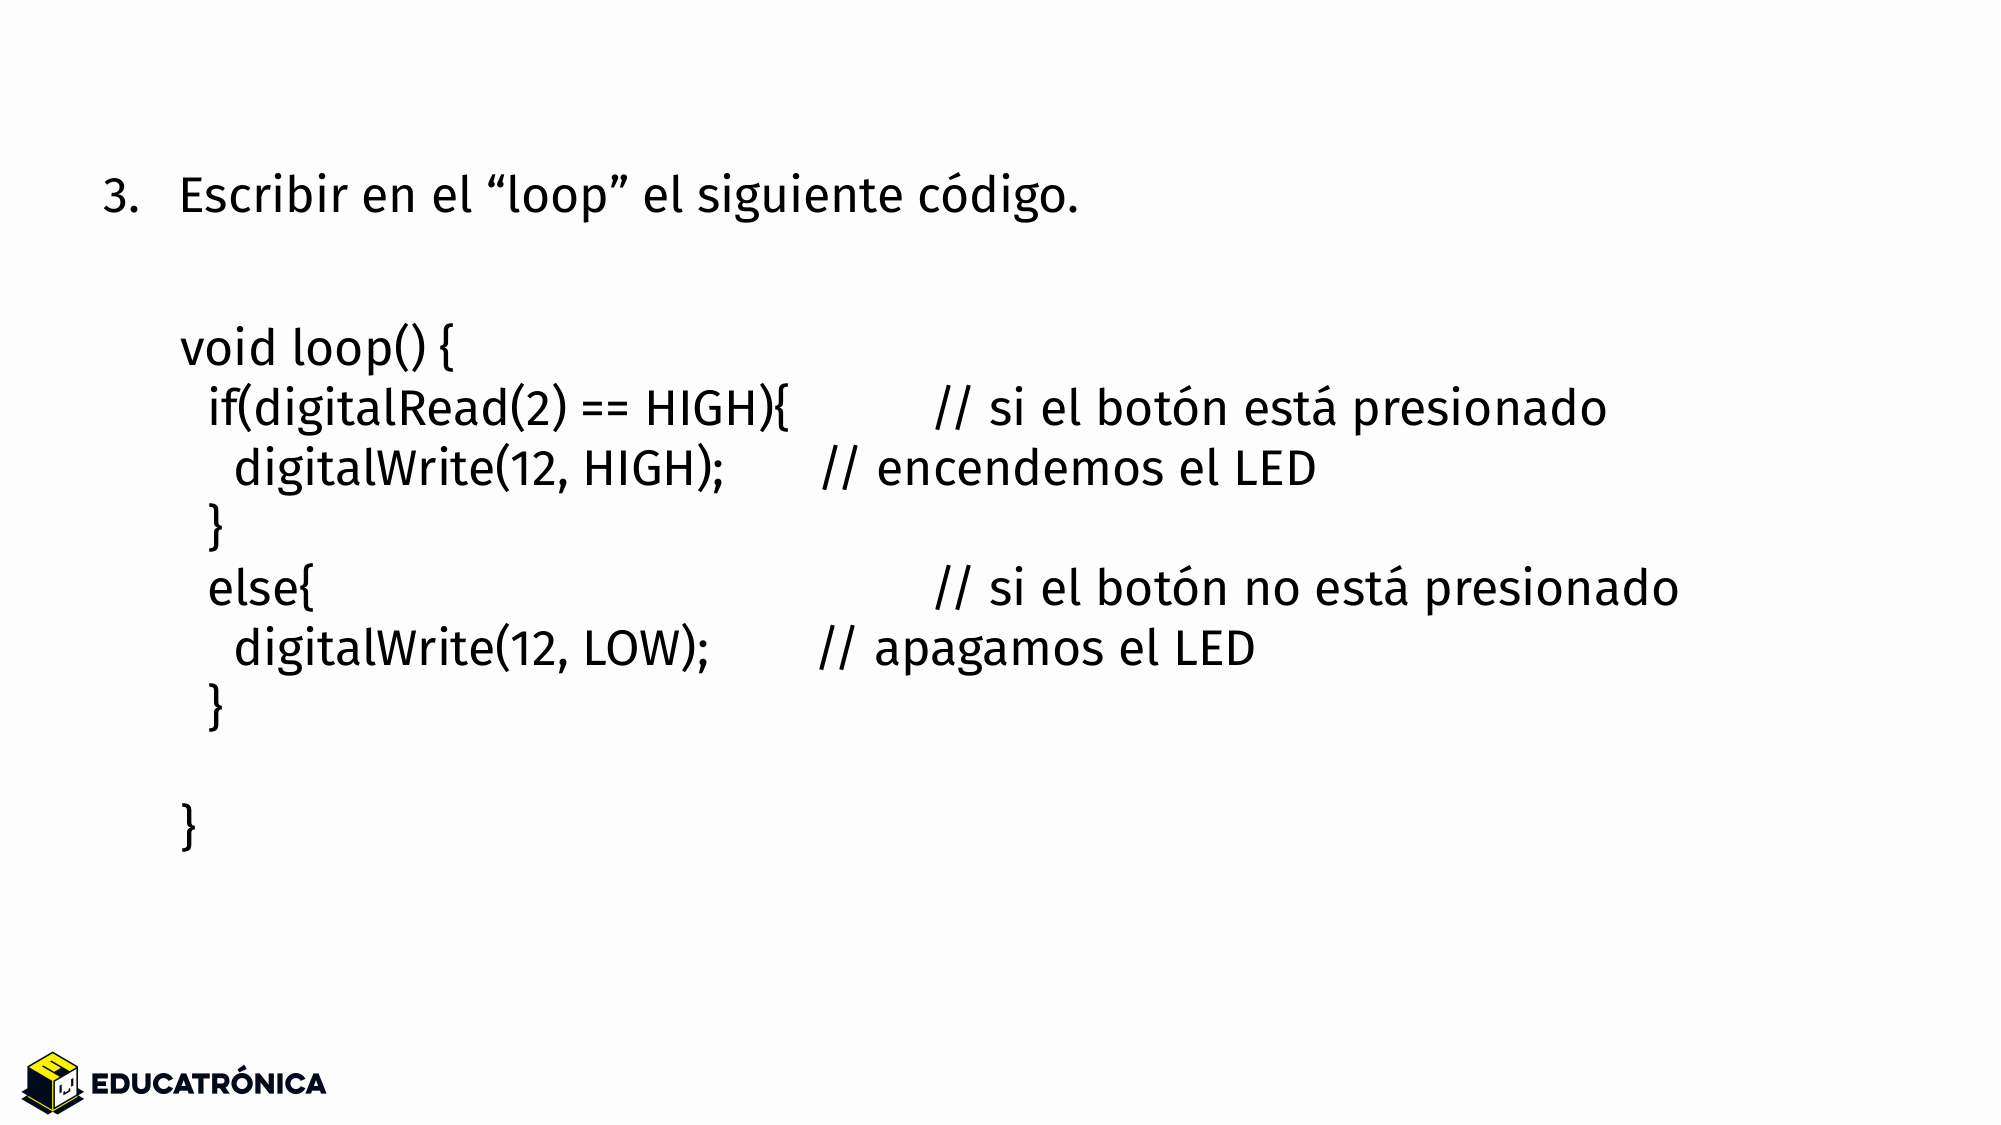

Escribir en el “loop” el siguiente código.

void loop() {
  if(digitalRead(2) == HIGH){ 	// si el botón está presionado
    digitalWrite(12, HIGH);       // encendemos el LED
  }
  else{                           		// si el botón no está presionado
    digitalWrite(12, LOW);        // apagamos el LED
  }

}